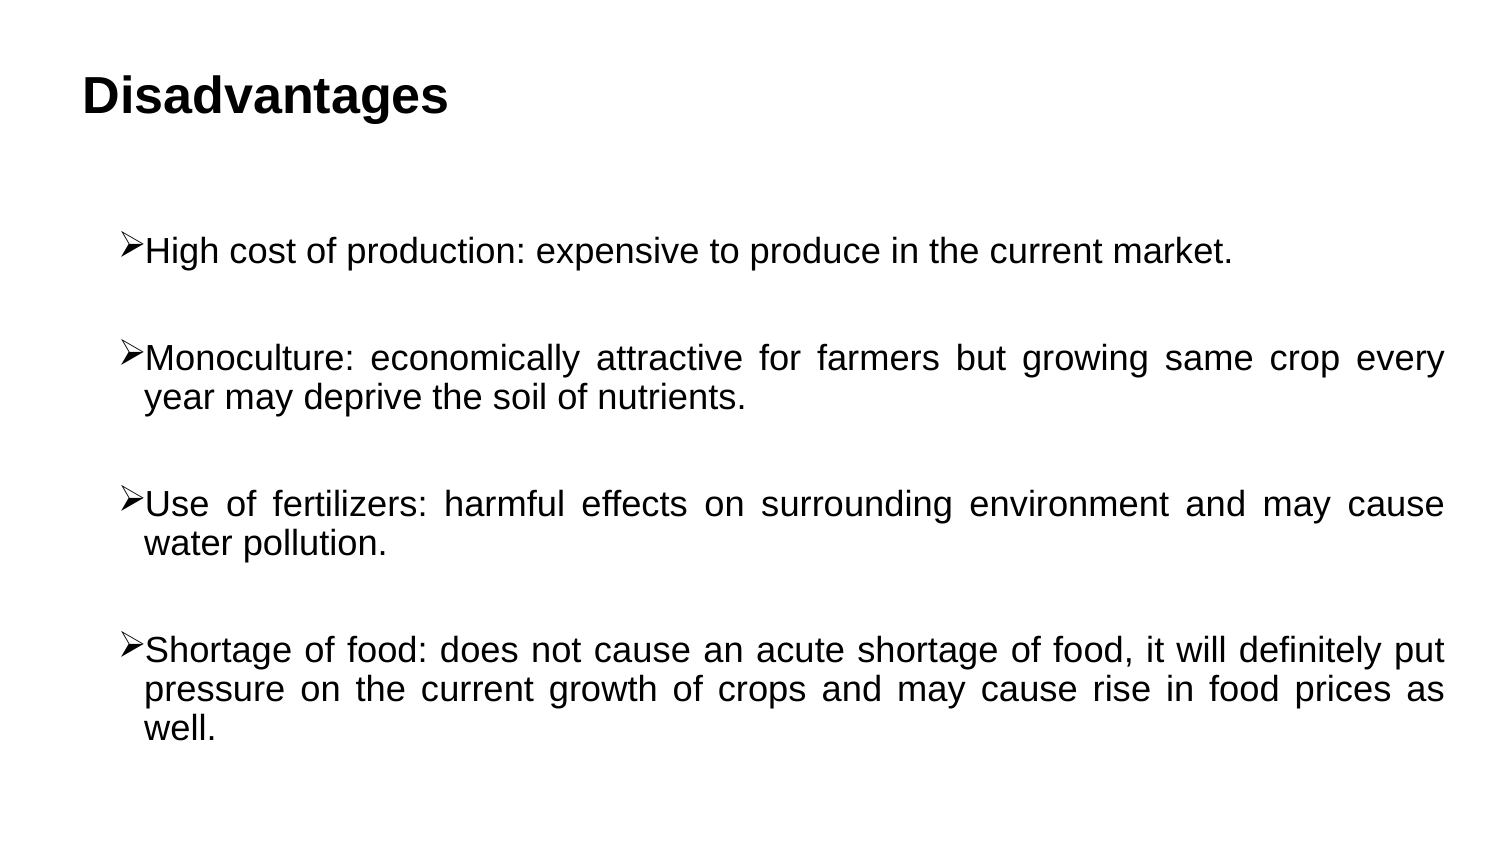

# Disadvantages
High cost of production: expensive to produce in the current market.

Monoculture: economically attractive for farmers but growing same crop every year may deprive the soil of nutrients.

Use of fertilizers: harmful effects on surrounding environment and may cause water pollution.

Shortage of food: does not cause an acute shortage of food, it will definitely put pressure on the current growth of crops and may cause rise in food prices as well.